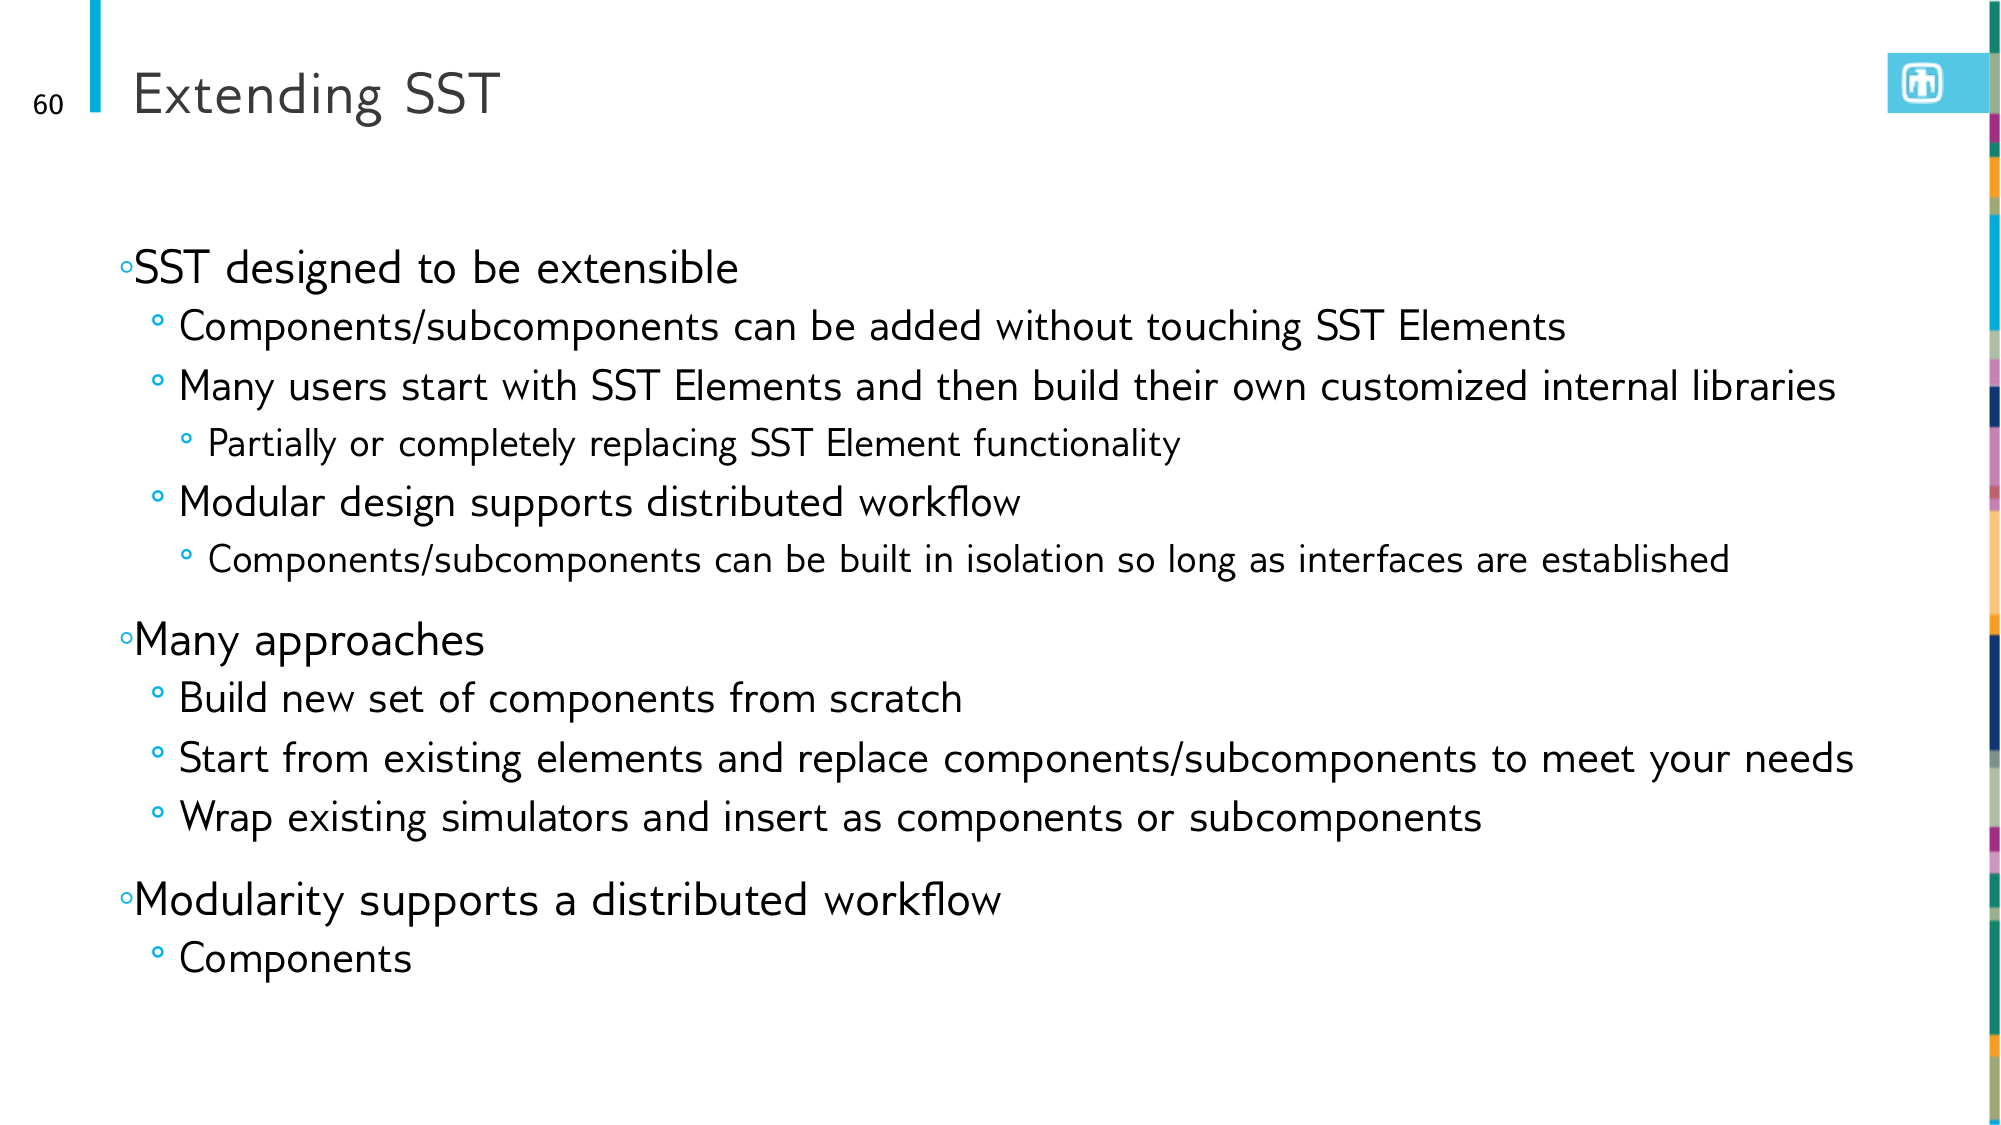

# Extending SST
60
SST designed to be extensible
Components/subcomponents can be added without touching SST Elements
Many users start with SST Elements and then build their own customized internal libraries
Partially or completely replacing SST Element functionality
Modular design supports distributed workflow
Components/subcomponents can be built in isolation so long as interfaces are established
Many approaches
Build new set of components from scratch
Start from existing elements and replace components/subcomponents to meet your needs
Wrap existing simulators and insert as components or subcomponents
Modularity supports a distributed workflow
Components